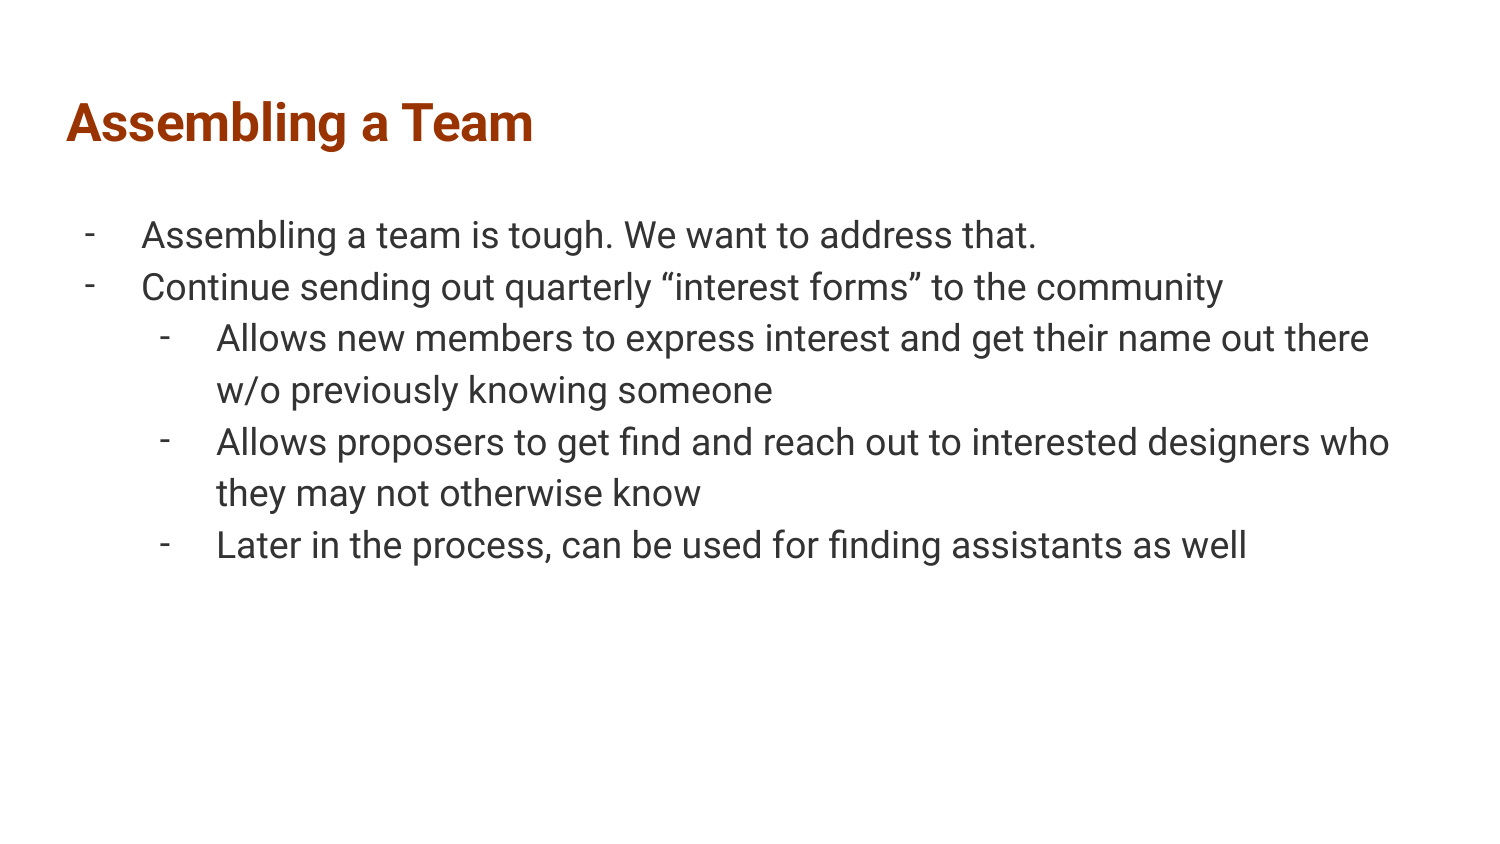

# Assembling a Team
Assembling a team is tough. We want to address that.
Continue sending out quarterly “interest forms” to the community
Allows new members to express interest and get their name out there w/o previously knowing someone
Allows proposers to get find and reach out to interested designers who they may not otherwise know
Later in the process, can be used for finding assistants as well